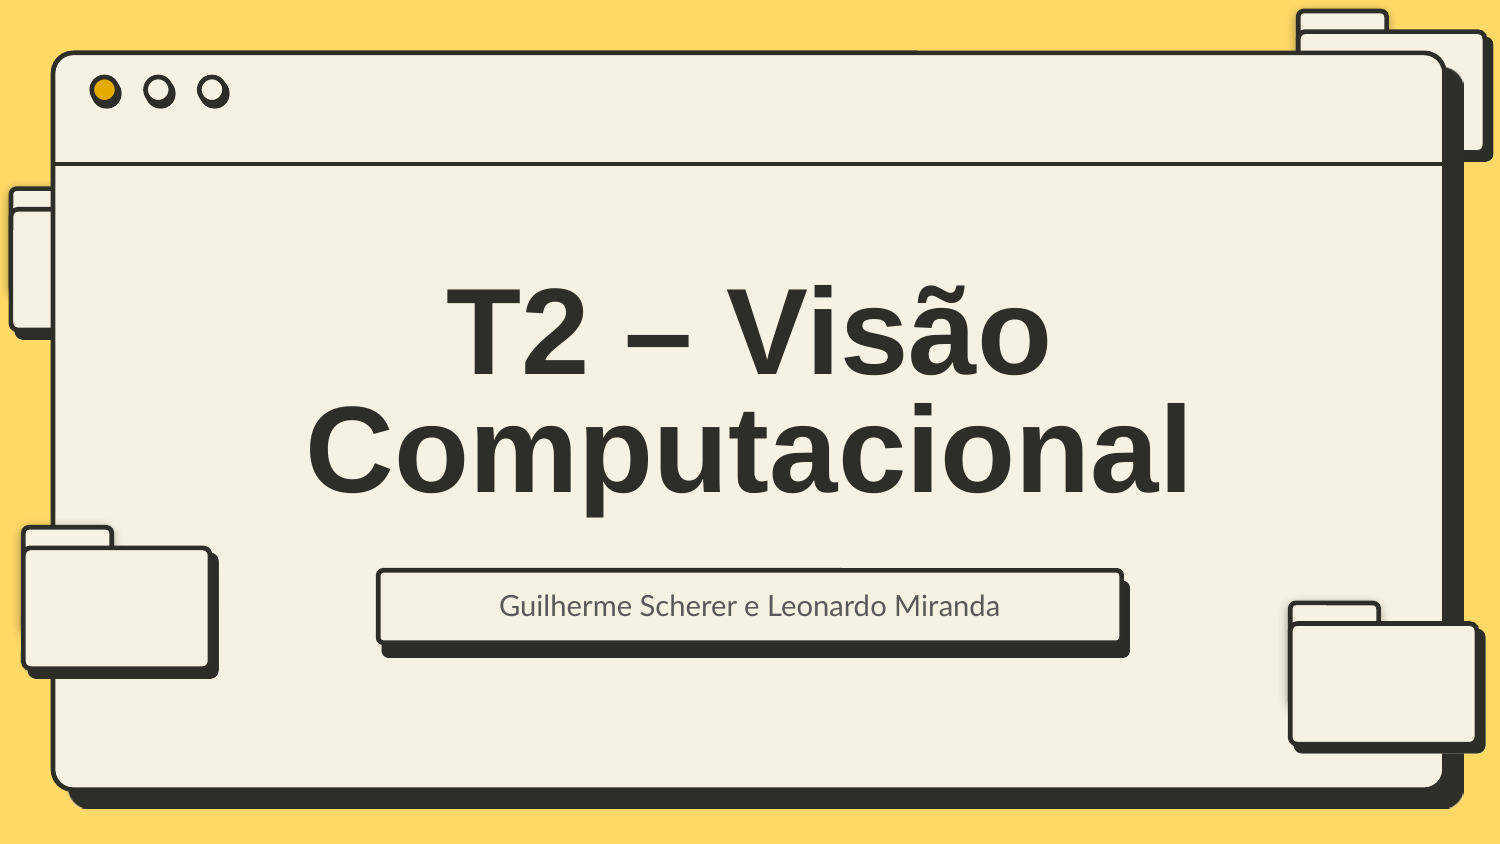

# T2 – Visão Computacional

Guilherme Scherer e Leonardo Miranda